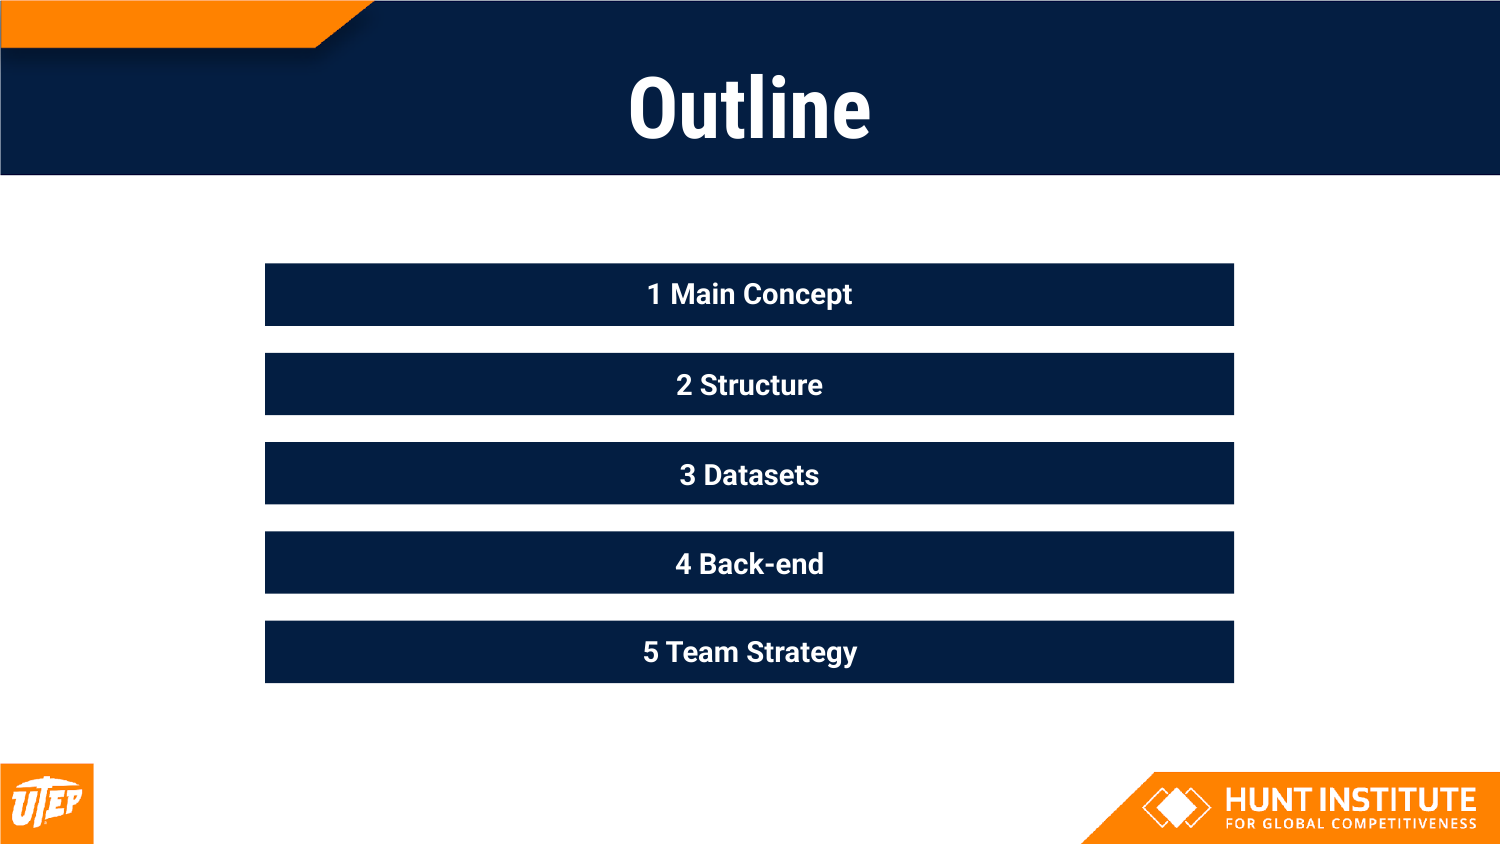

# Outline

1 Main Concept

2 Structure

3 Datasets

4 Back-end

5 Team Strategy
Appendix